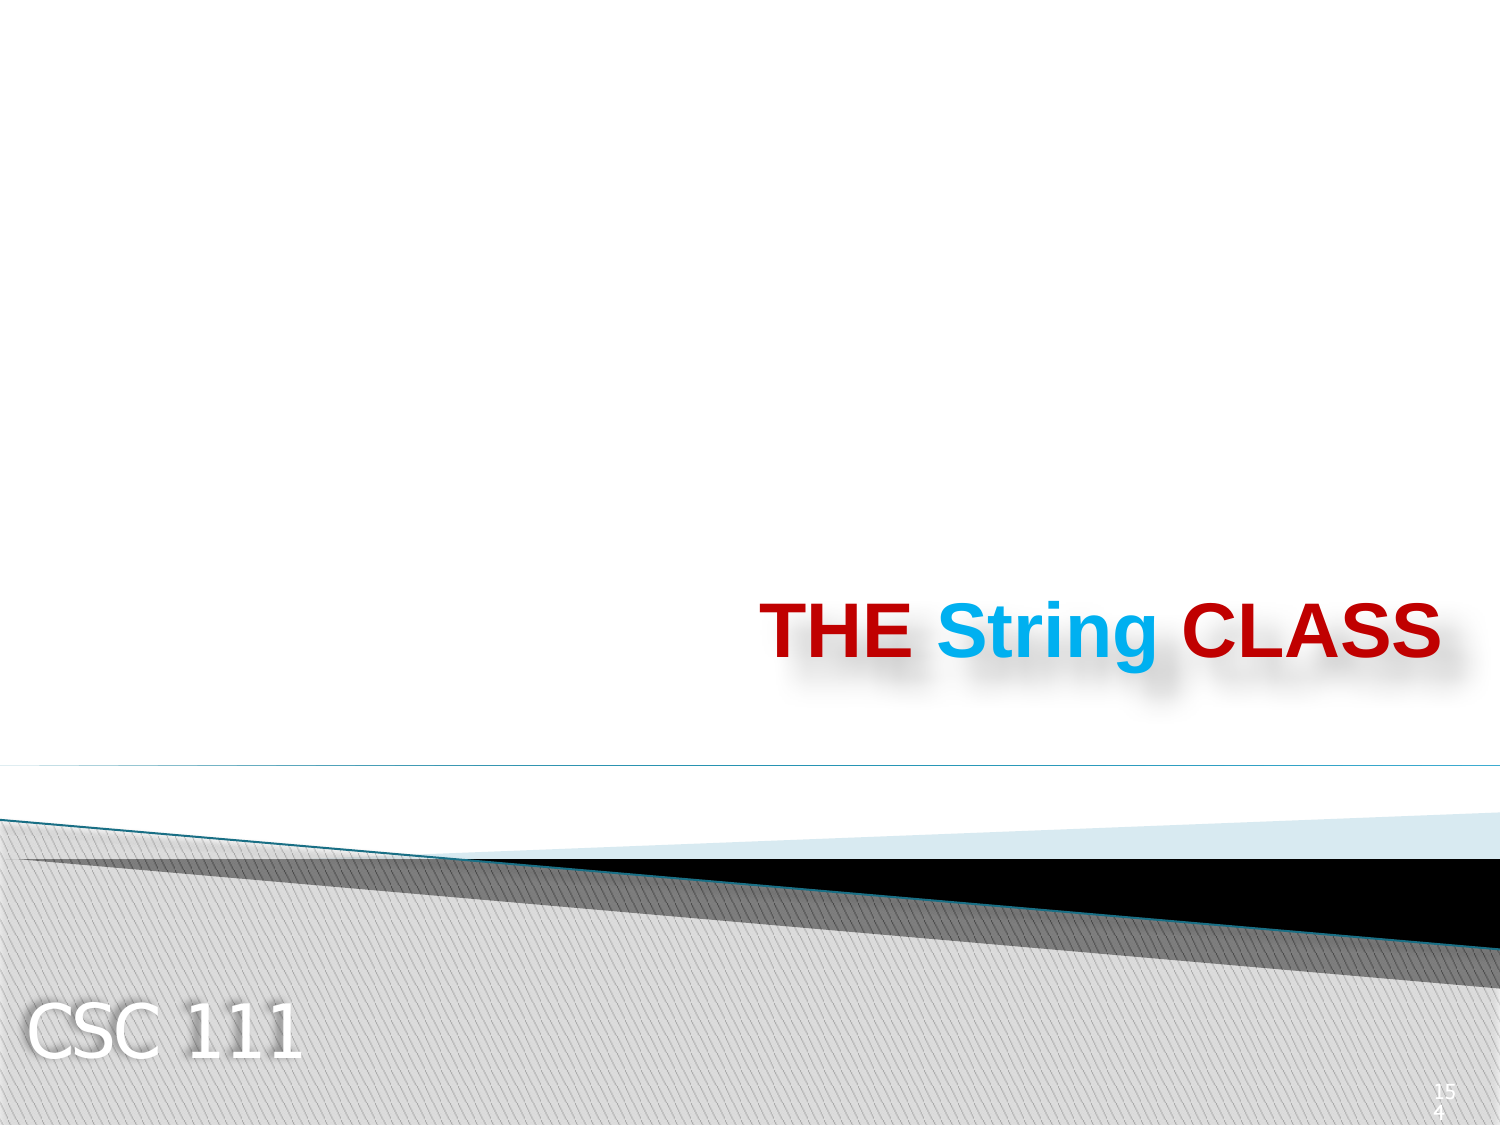

# THE String CLASS
CSC 111
154